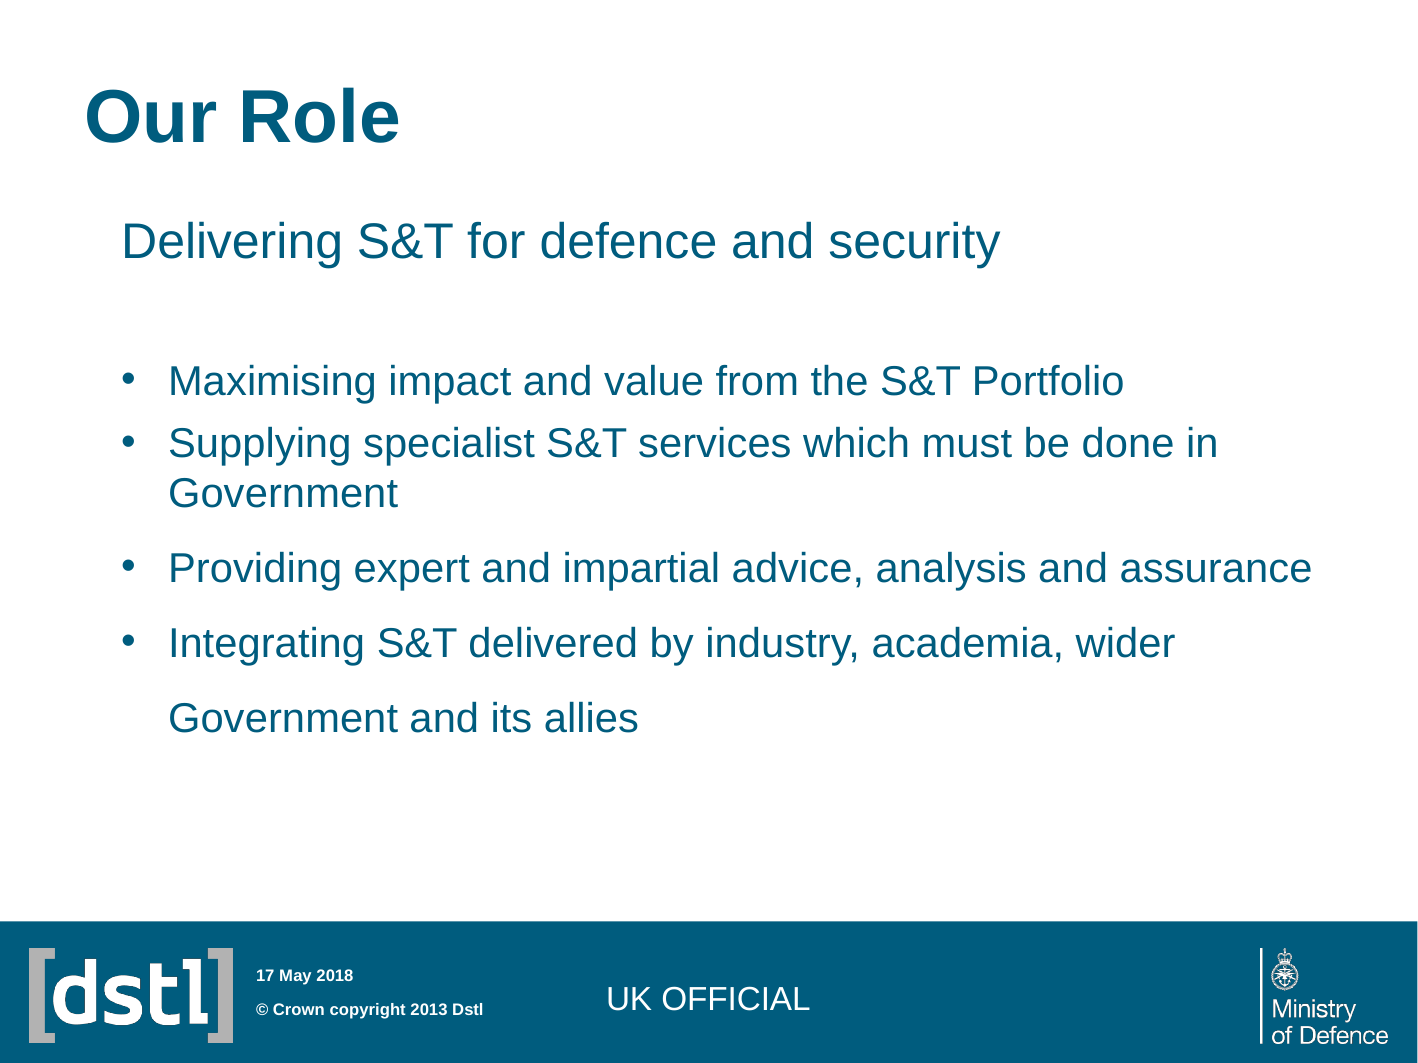

# Our Role
Delivering S&T for defence and security

Maximising impact and value from the S&T Portfolio
Supplying specialist S&T services which must be done in Government
Providing expert and impartial advice, analysis and assurance
Integrating S&T delivered by industry, academia, wider Government and its allies
17 May 2018
© Crown copyright 2013 Dstl